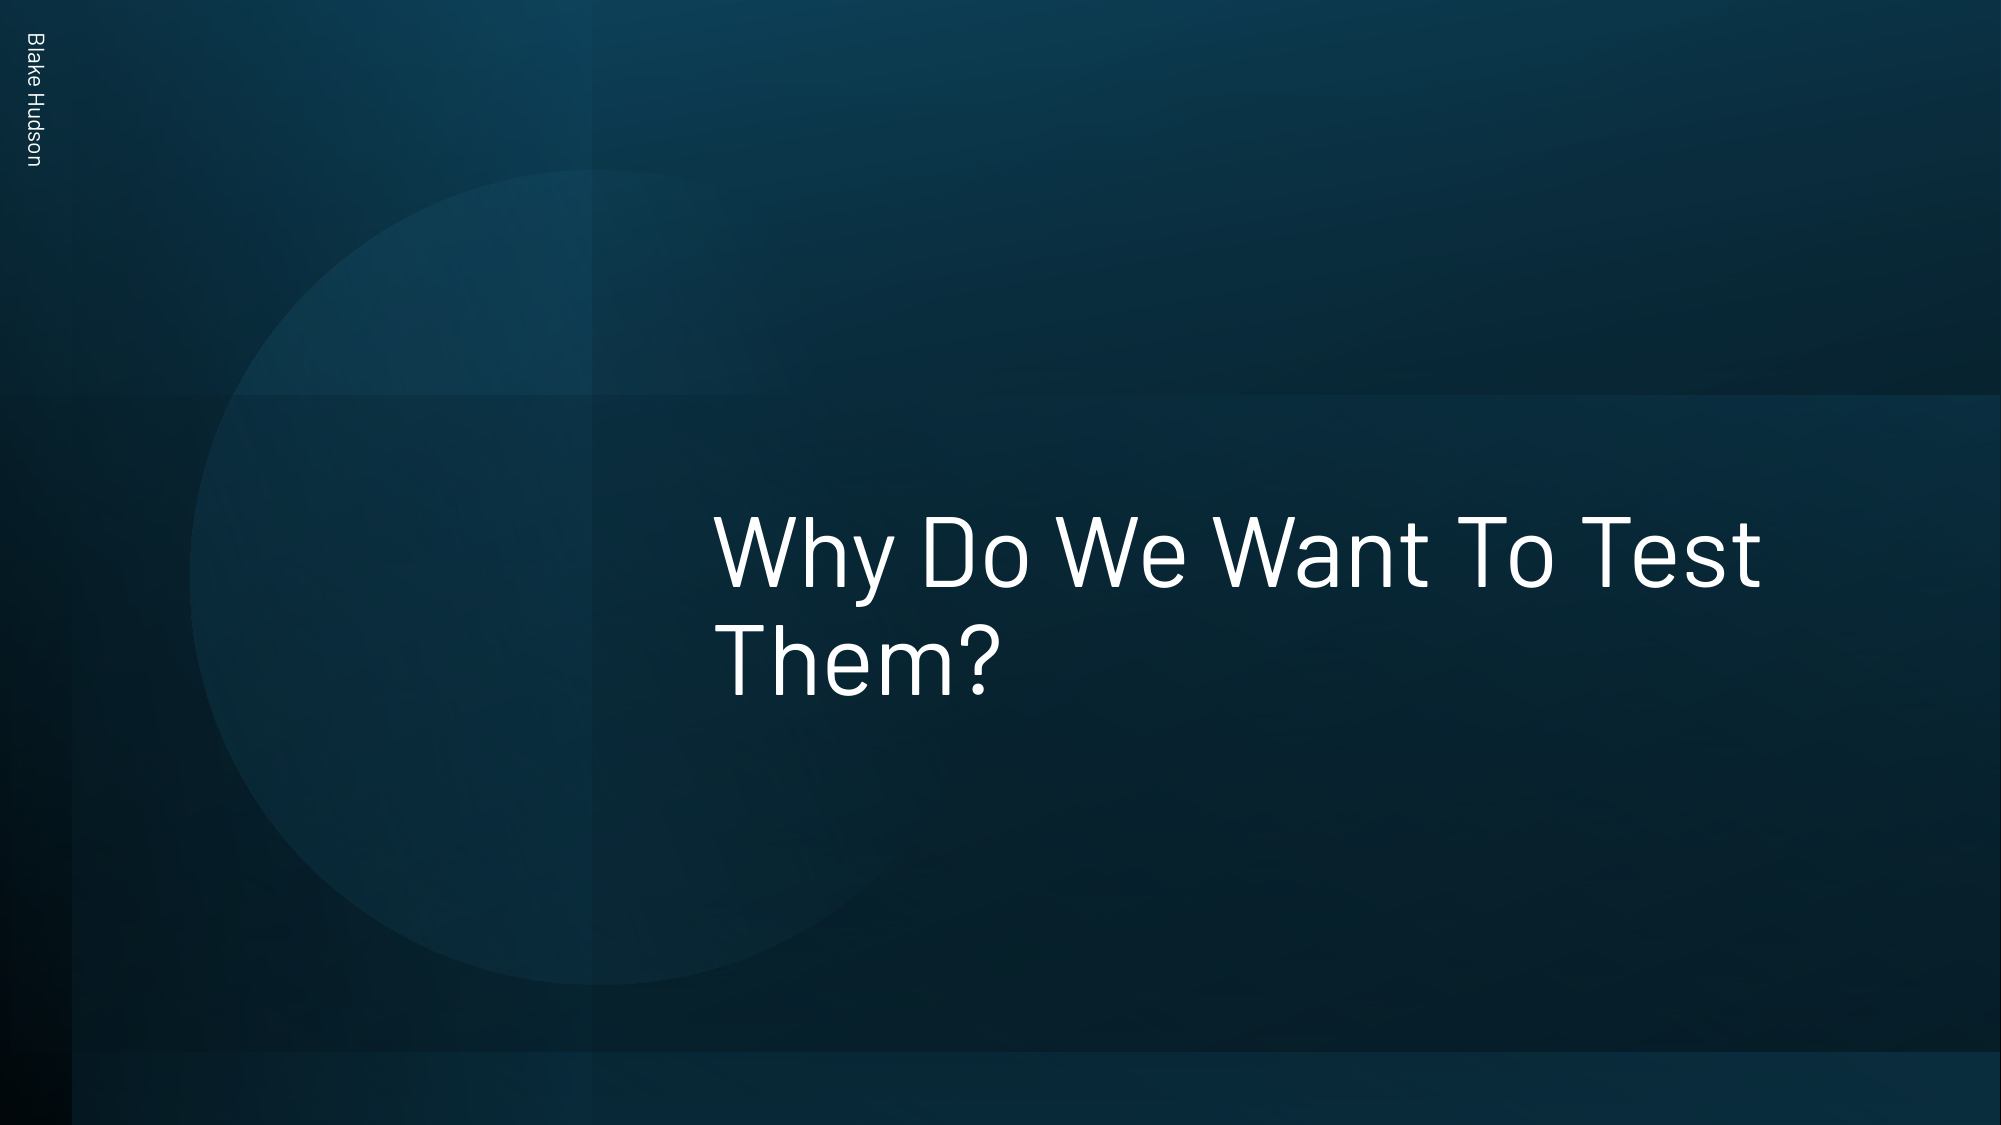

Blake Hudson

# Why Do We Want To Test Them?